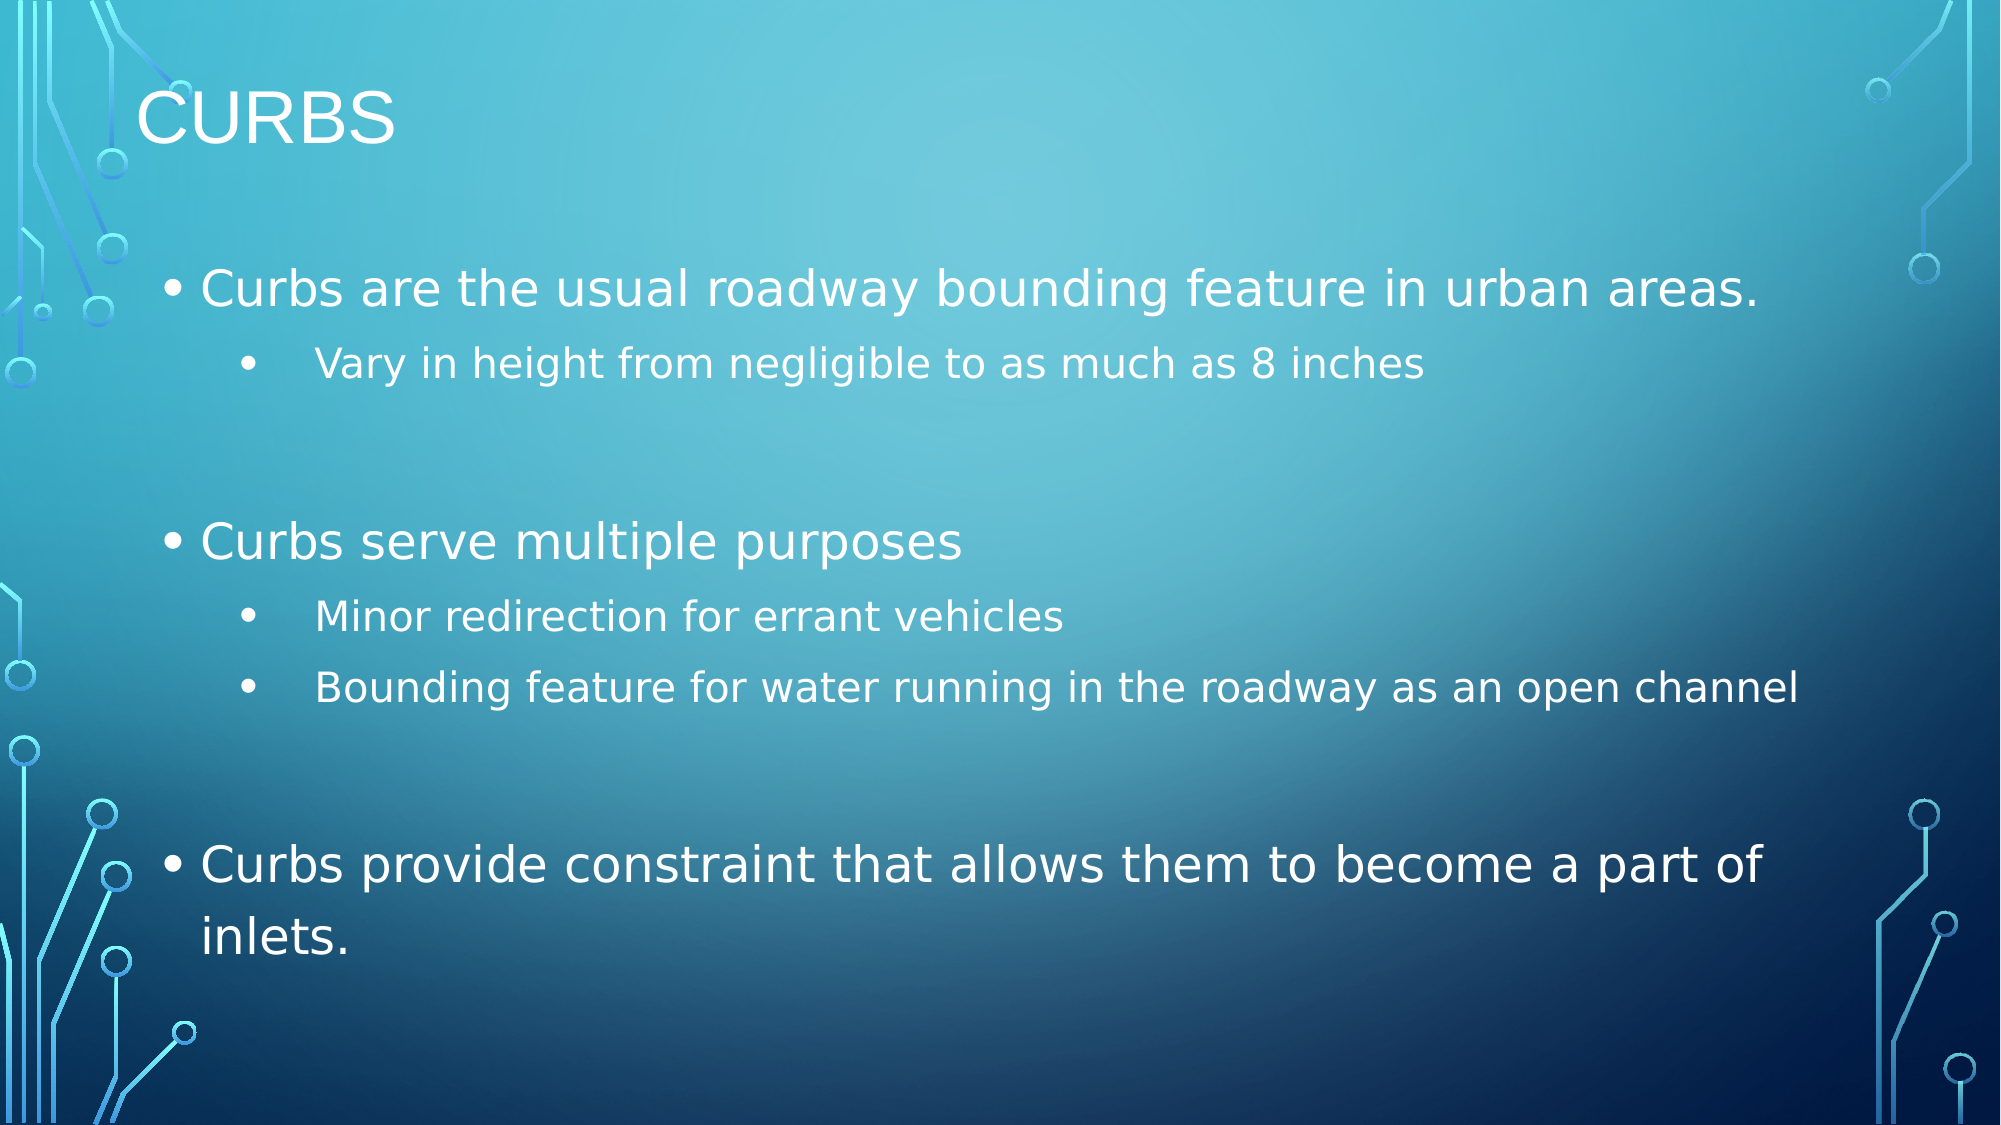

# Curbs
Curbs are the usual roadway bounding feature in urban areas.
Vary in height from negligible to as much as 8 inches

Curbs serve multiple purposes
Minor redirection for errant vehicles
Bounding feature for water running in the roadway as an open channel

Curbs provide constraint that allows them to become a part of inlets.